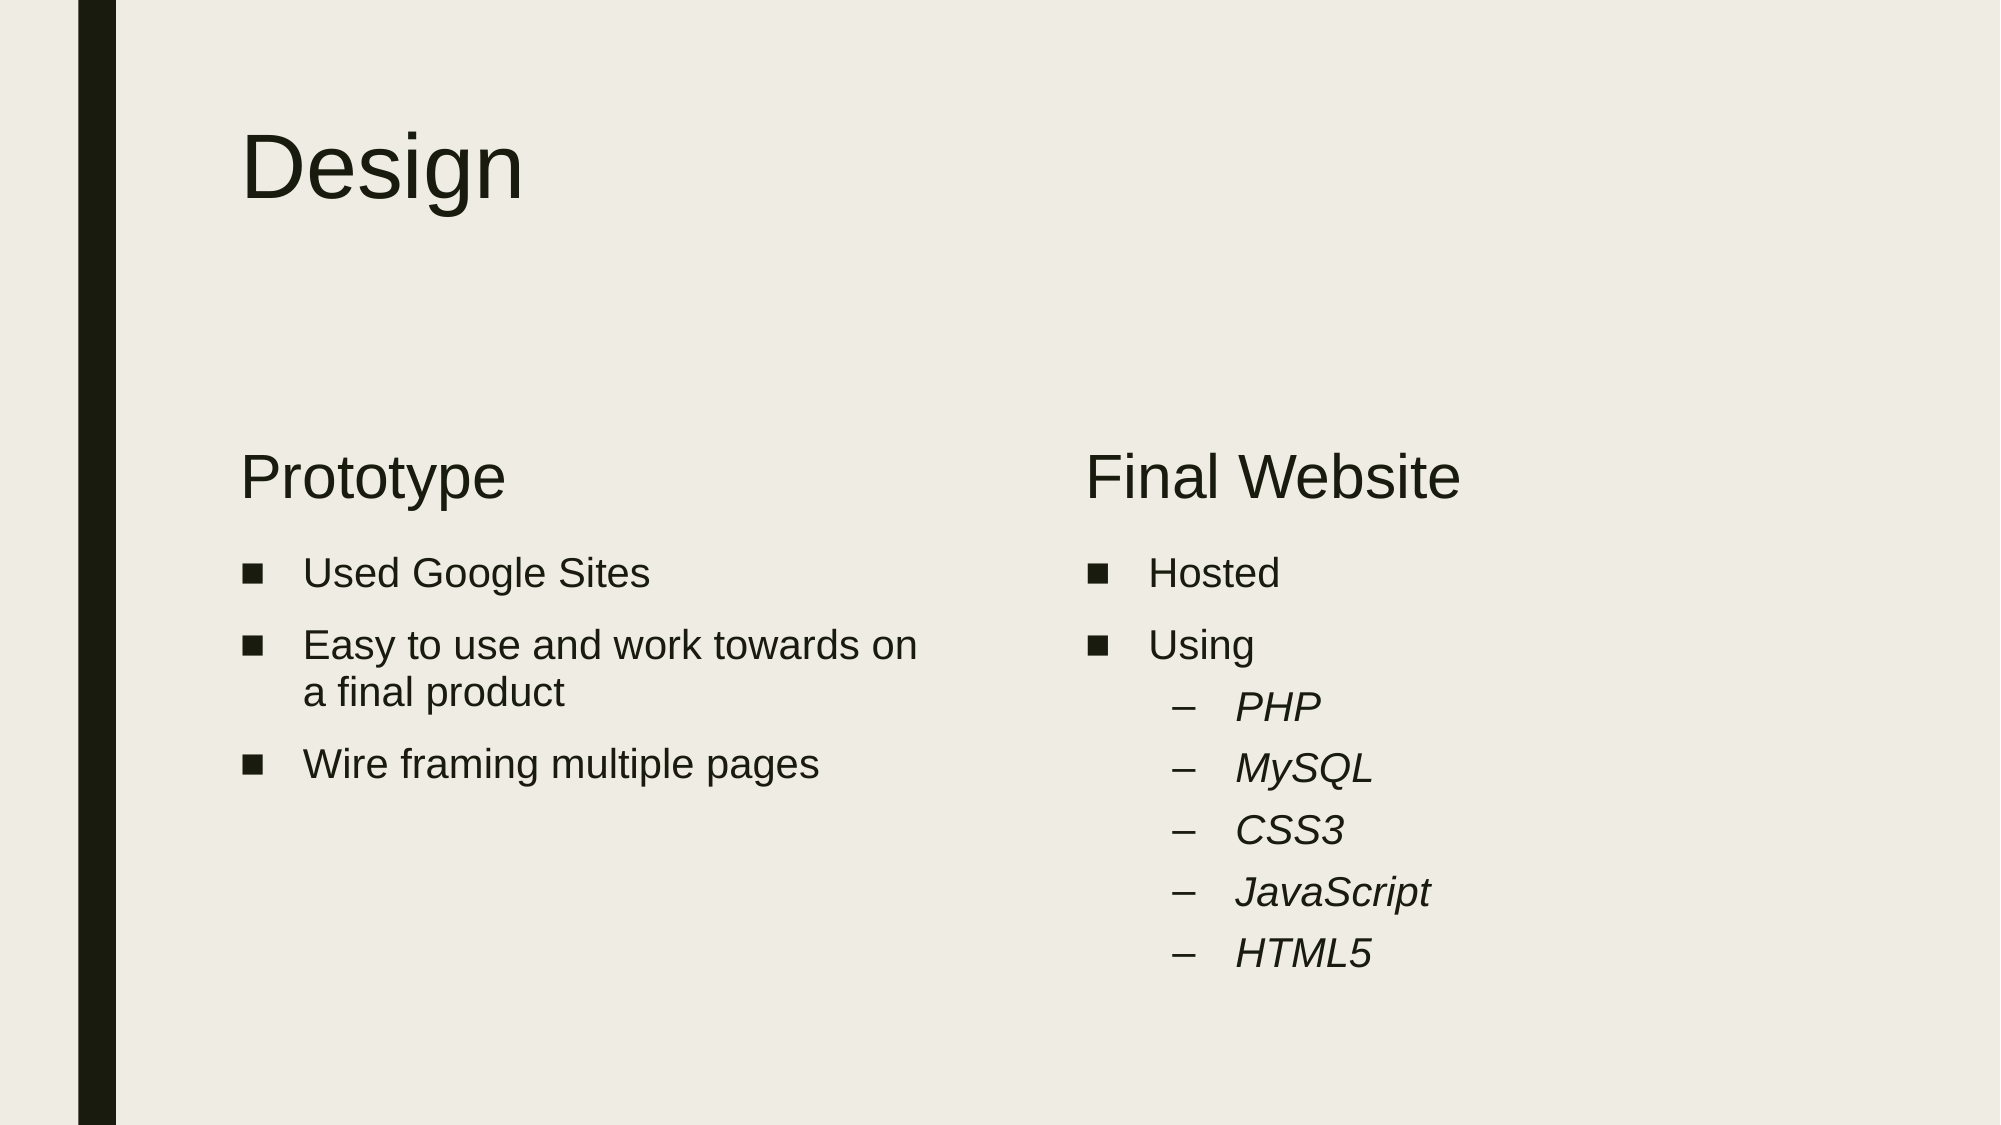

# Design
Prototype
Final Website
Used Google Sites
Easy to use and work towards on a final product
Wire framing multiple pages
Hosted
Using
PHP
MySQL
CSS3
JavaScript
HTML5